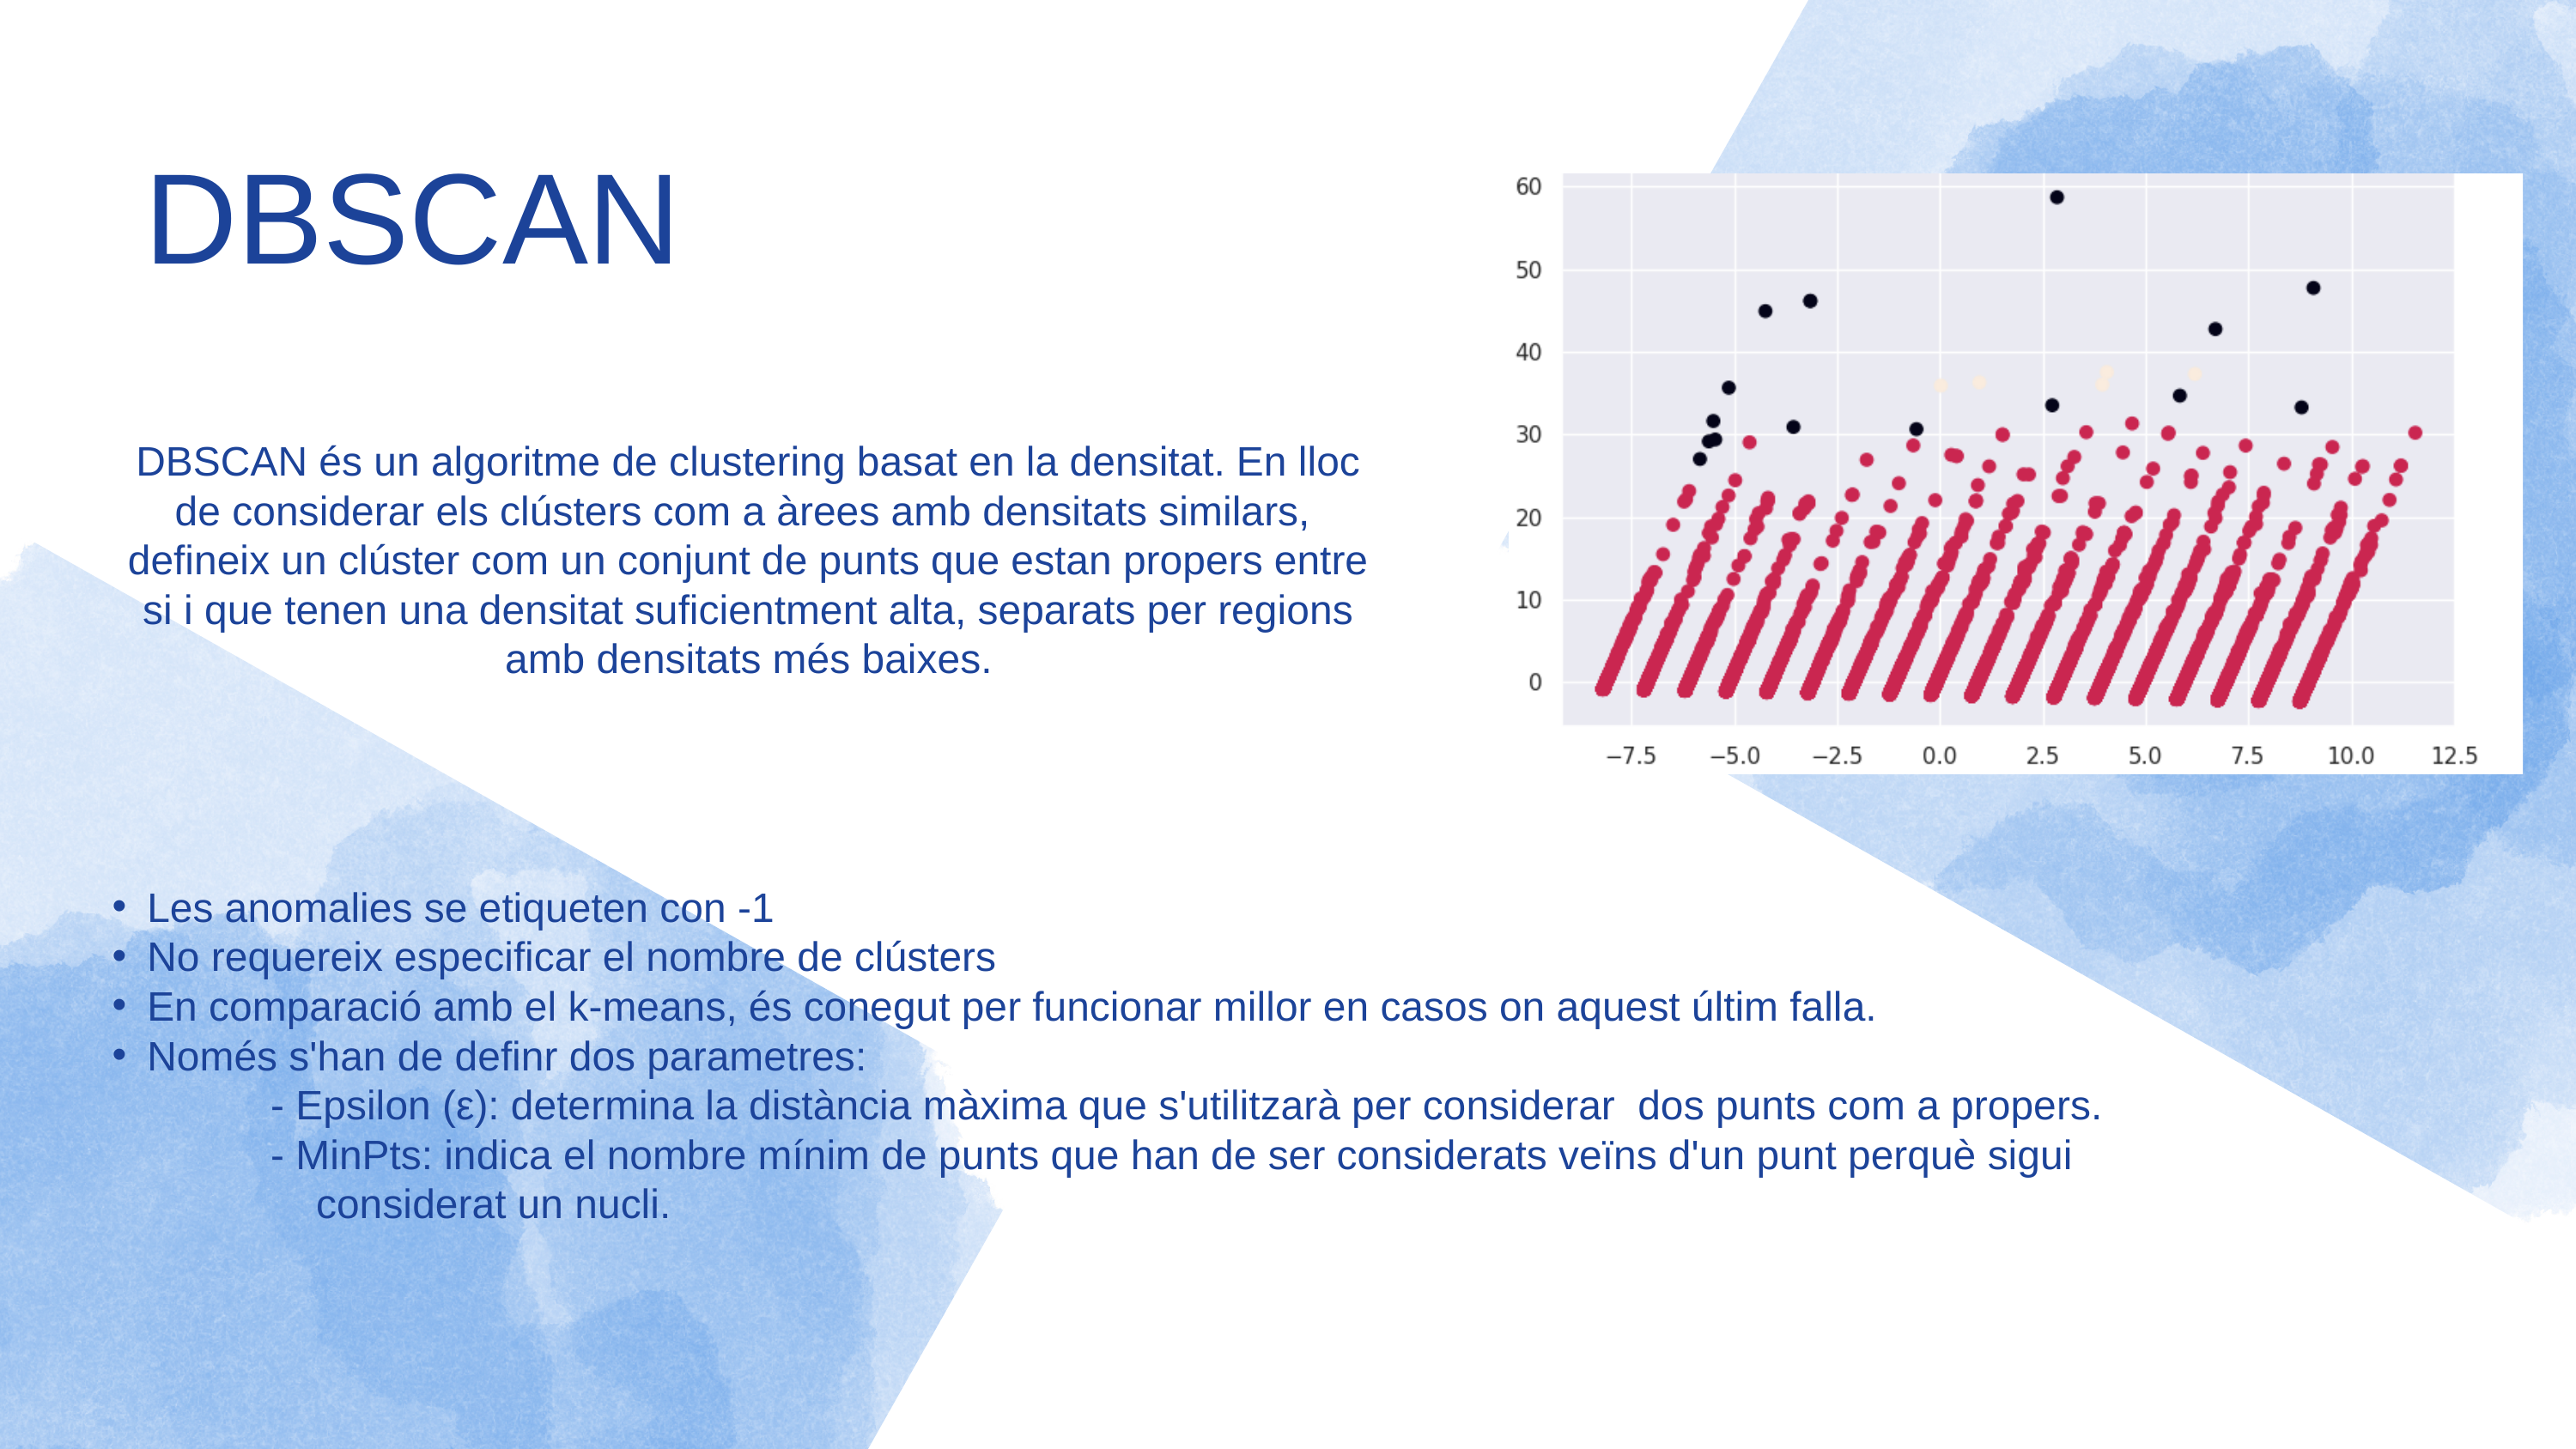

DBSCAN

DBSCAN és un algoritme de clustering basat en la densitat. En lloc de considerar els clústers com a àrees amb densitats similars,  defineix un clúster com un conjunt de punts que estan propers entre si i que tenen una densitat suficientment alta, separats per regions amb densitats més baixes.

Les anomalies se etiqueten con -1
No requereix especificar el nombre de clústers
En comparació amb el k-means, és conegut per funcionar millor en casos on aquest últim falla.
Només s'han de definr dos parametres:
                 - Epsilon (ε): determina la distància màxima que s'utilitzarà per considerar  dos punts com a propers.
                 - MinPts: indica el nombre mínim de punts que han de ser considerats veïns d'un punt perquè sigui
                     considerat un nucli.